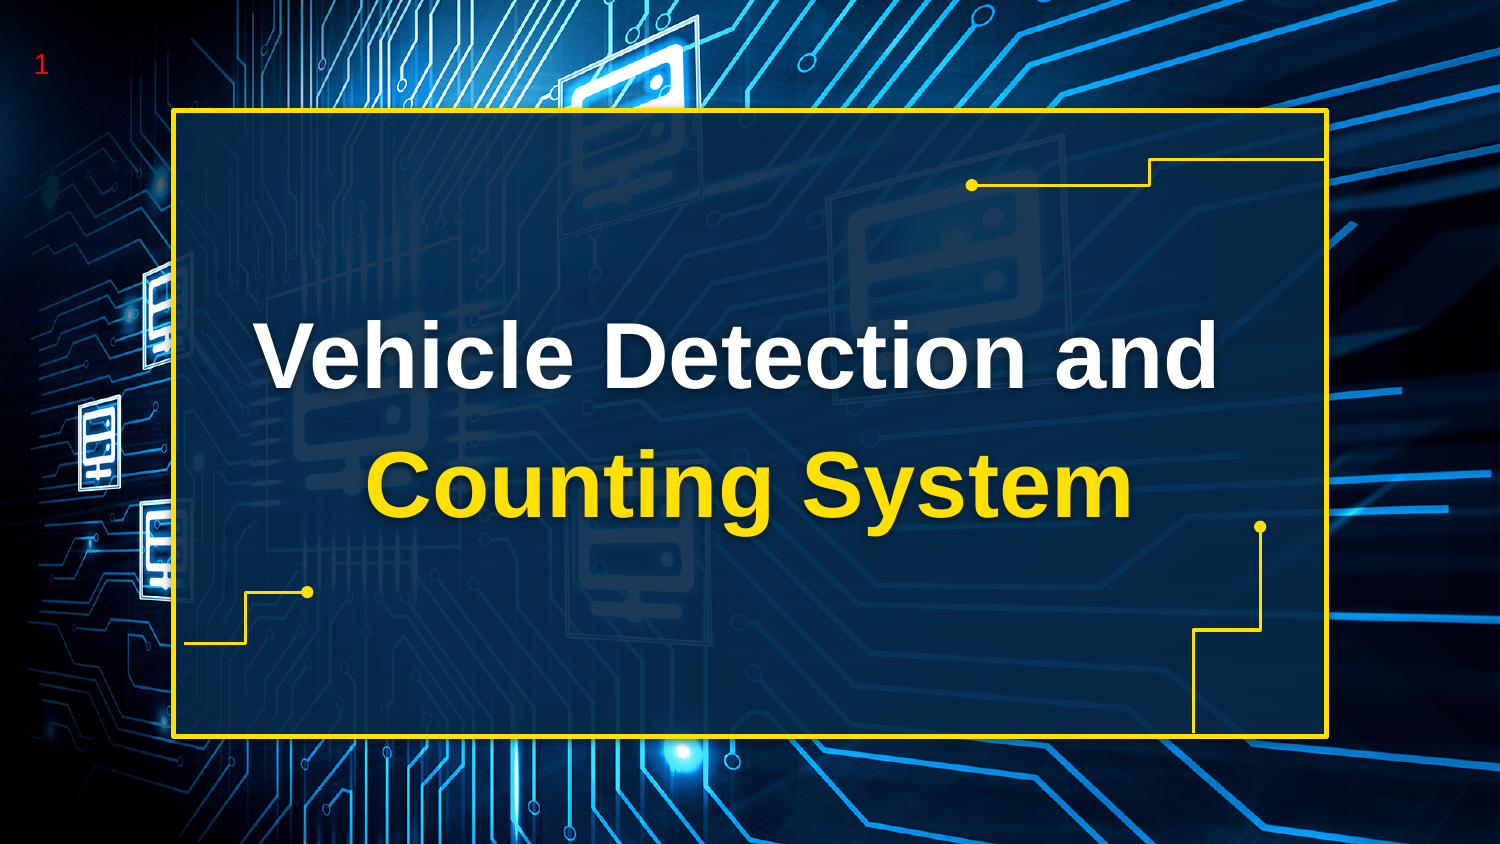

1

# Vehicle Detection and  Counting System